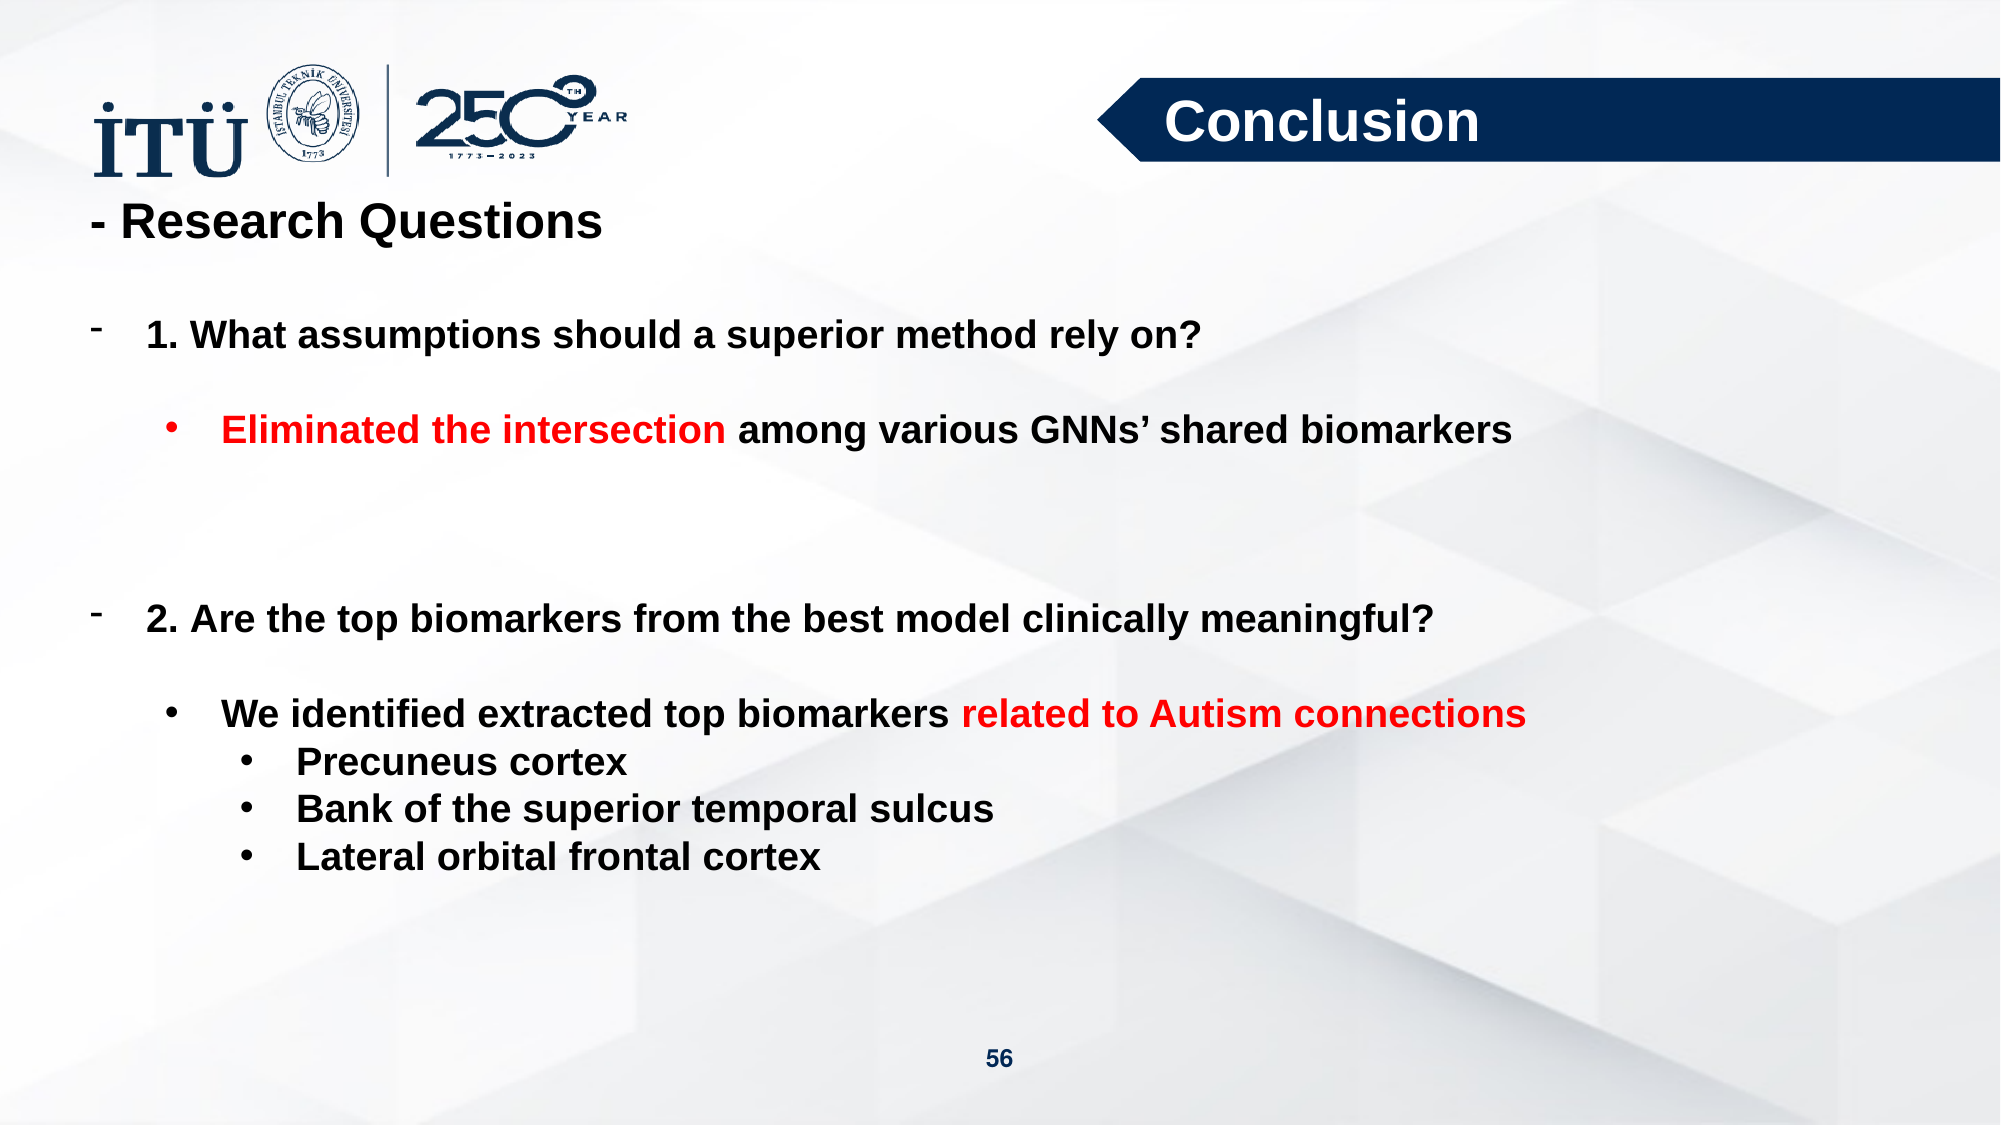

Conclusion
- Research Questions

1. What assumptions should a superior method rely on?

Eliminated the intersection among various GNNs’ shared biomarkers

2. Are the top biomarkers from the best model clinically meaningful?

We identified extracted top biomarkers related to Autism connections
Precuneus cortex
Bank of the superior temporal sulcus
Lateral orbital frontal cortex

56